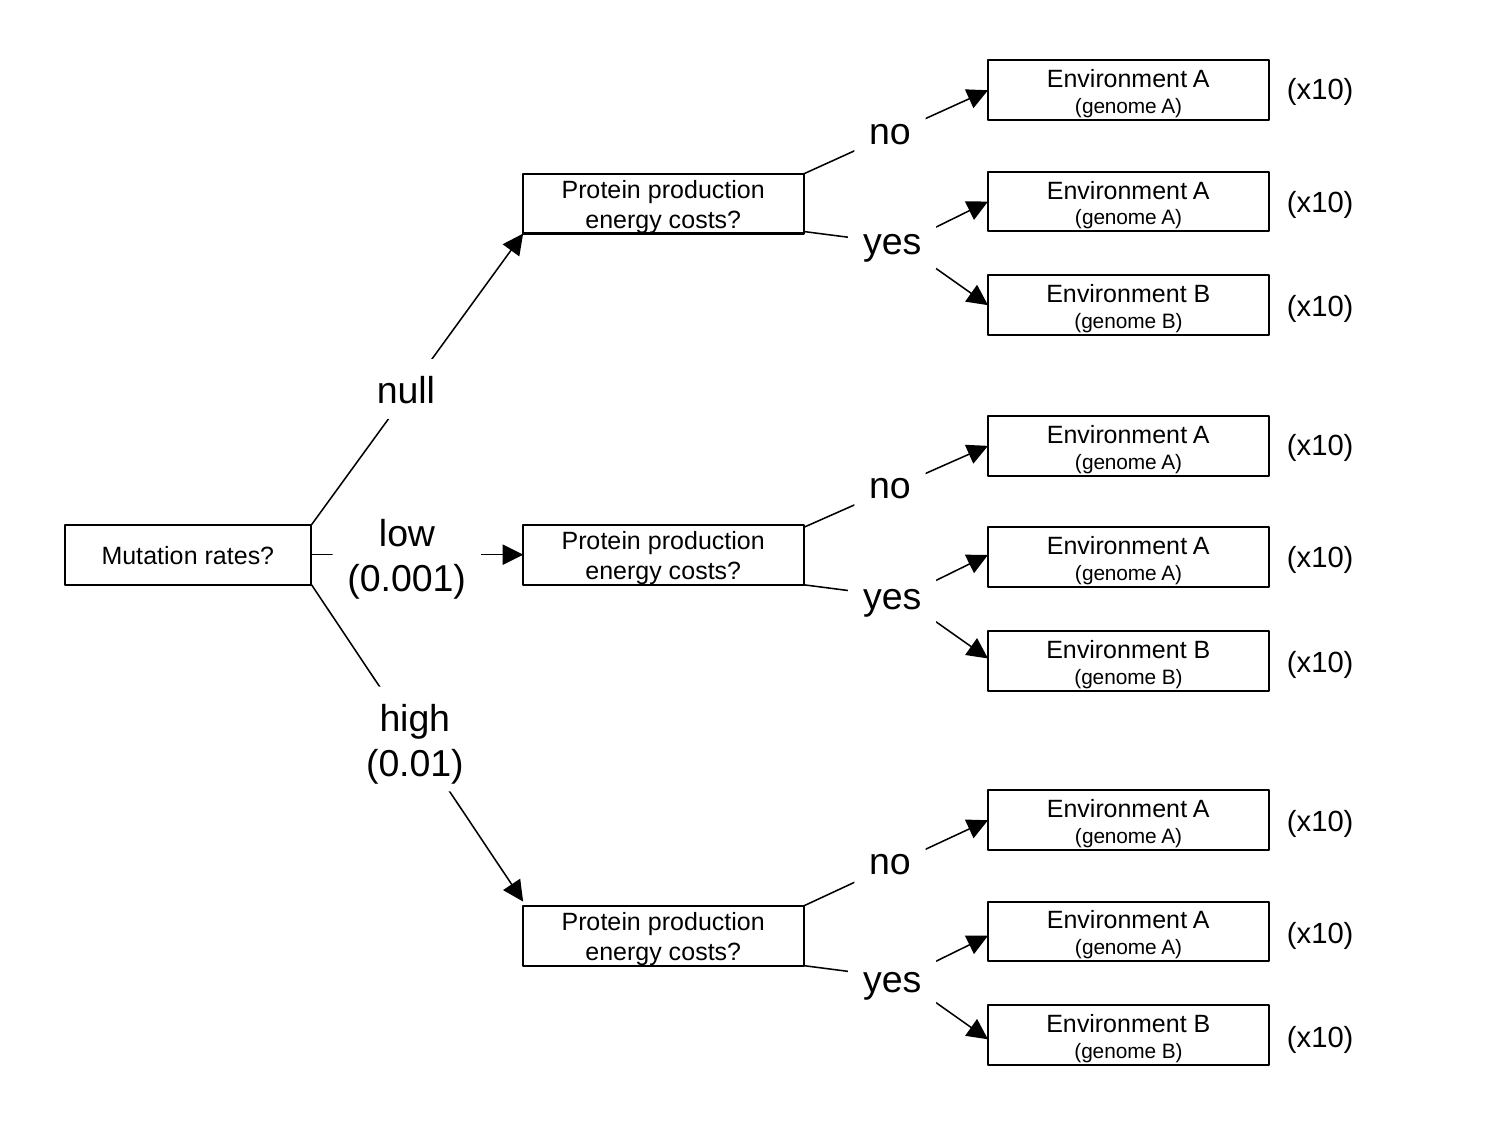

Environment A
(genome A)
(x10)
no
Environment A
(genome A)
Protein production energy costs?
(x10)
yes
Environment B
(genome B)
(x10)
null
Environment A
(genome A)
(x10)
no
low
(0.001)
Mutation rates?
Protein production energy costs?
Environment A
(genome A)
(x10)
yes
Environment B
(genome B)
(x10)
high
(0.01)
Environment A
(genome A)
(x10)
no
Environment A
(genome A)
Protein production energy costs?
(x10)
yes
Environment B
(genome B)
(x10)